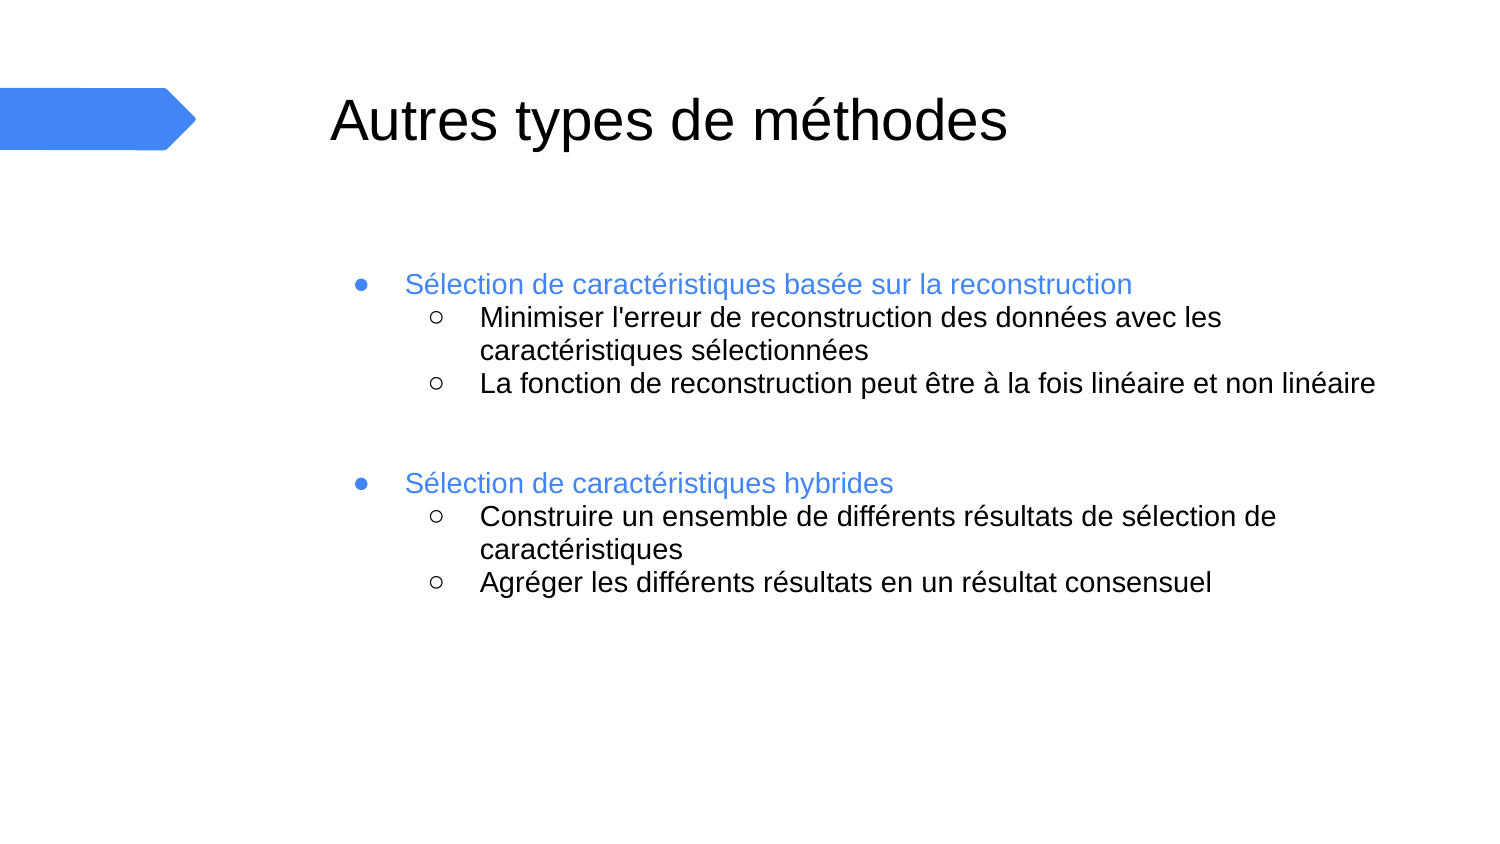

# Autres types de méthodes
Sélection de caractéristiques basée sur la reconstruction
Minimiser l'erreur de reconstruction des données avec les caractéristiques sélectionnées
La fonction de reconstruction peut être à la fois linéaire et non linéaire

Sélection de caractéristiques hybrides
Construire un ensemble de différents résultats de sélection de caractéristiques
Agréger les différents résultats en un résultat consensuel